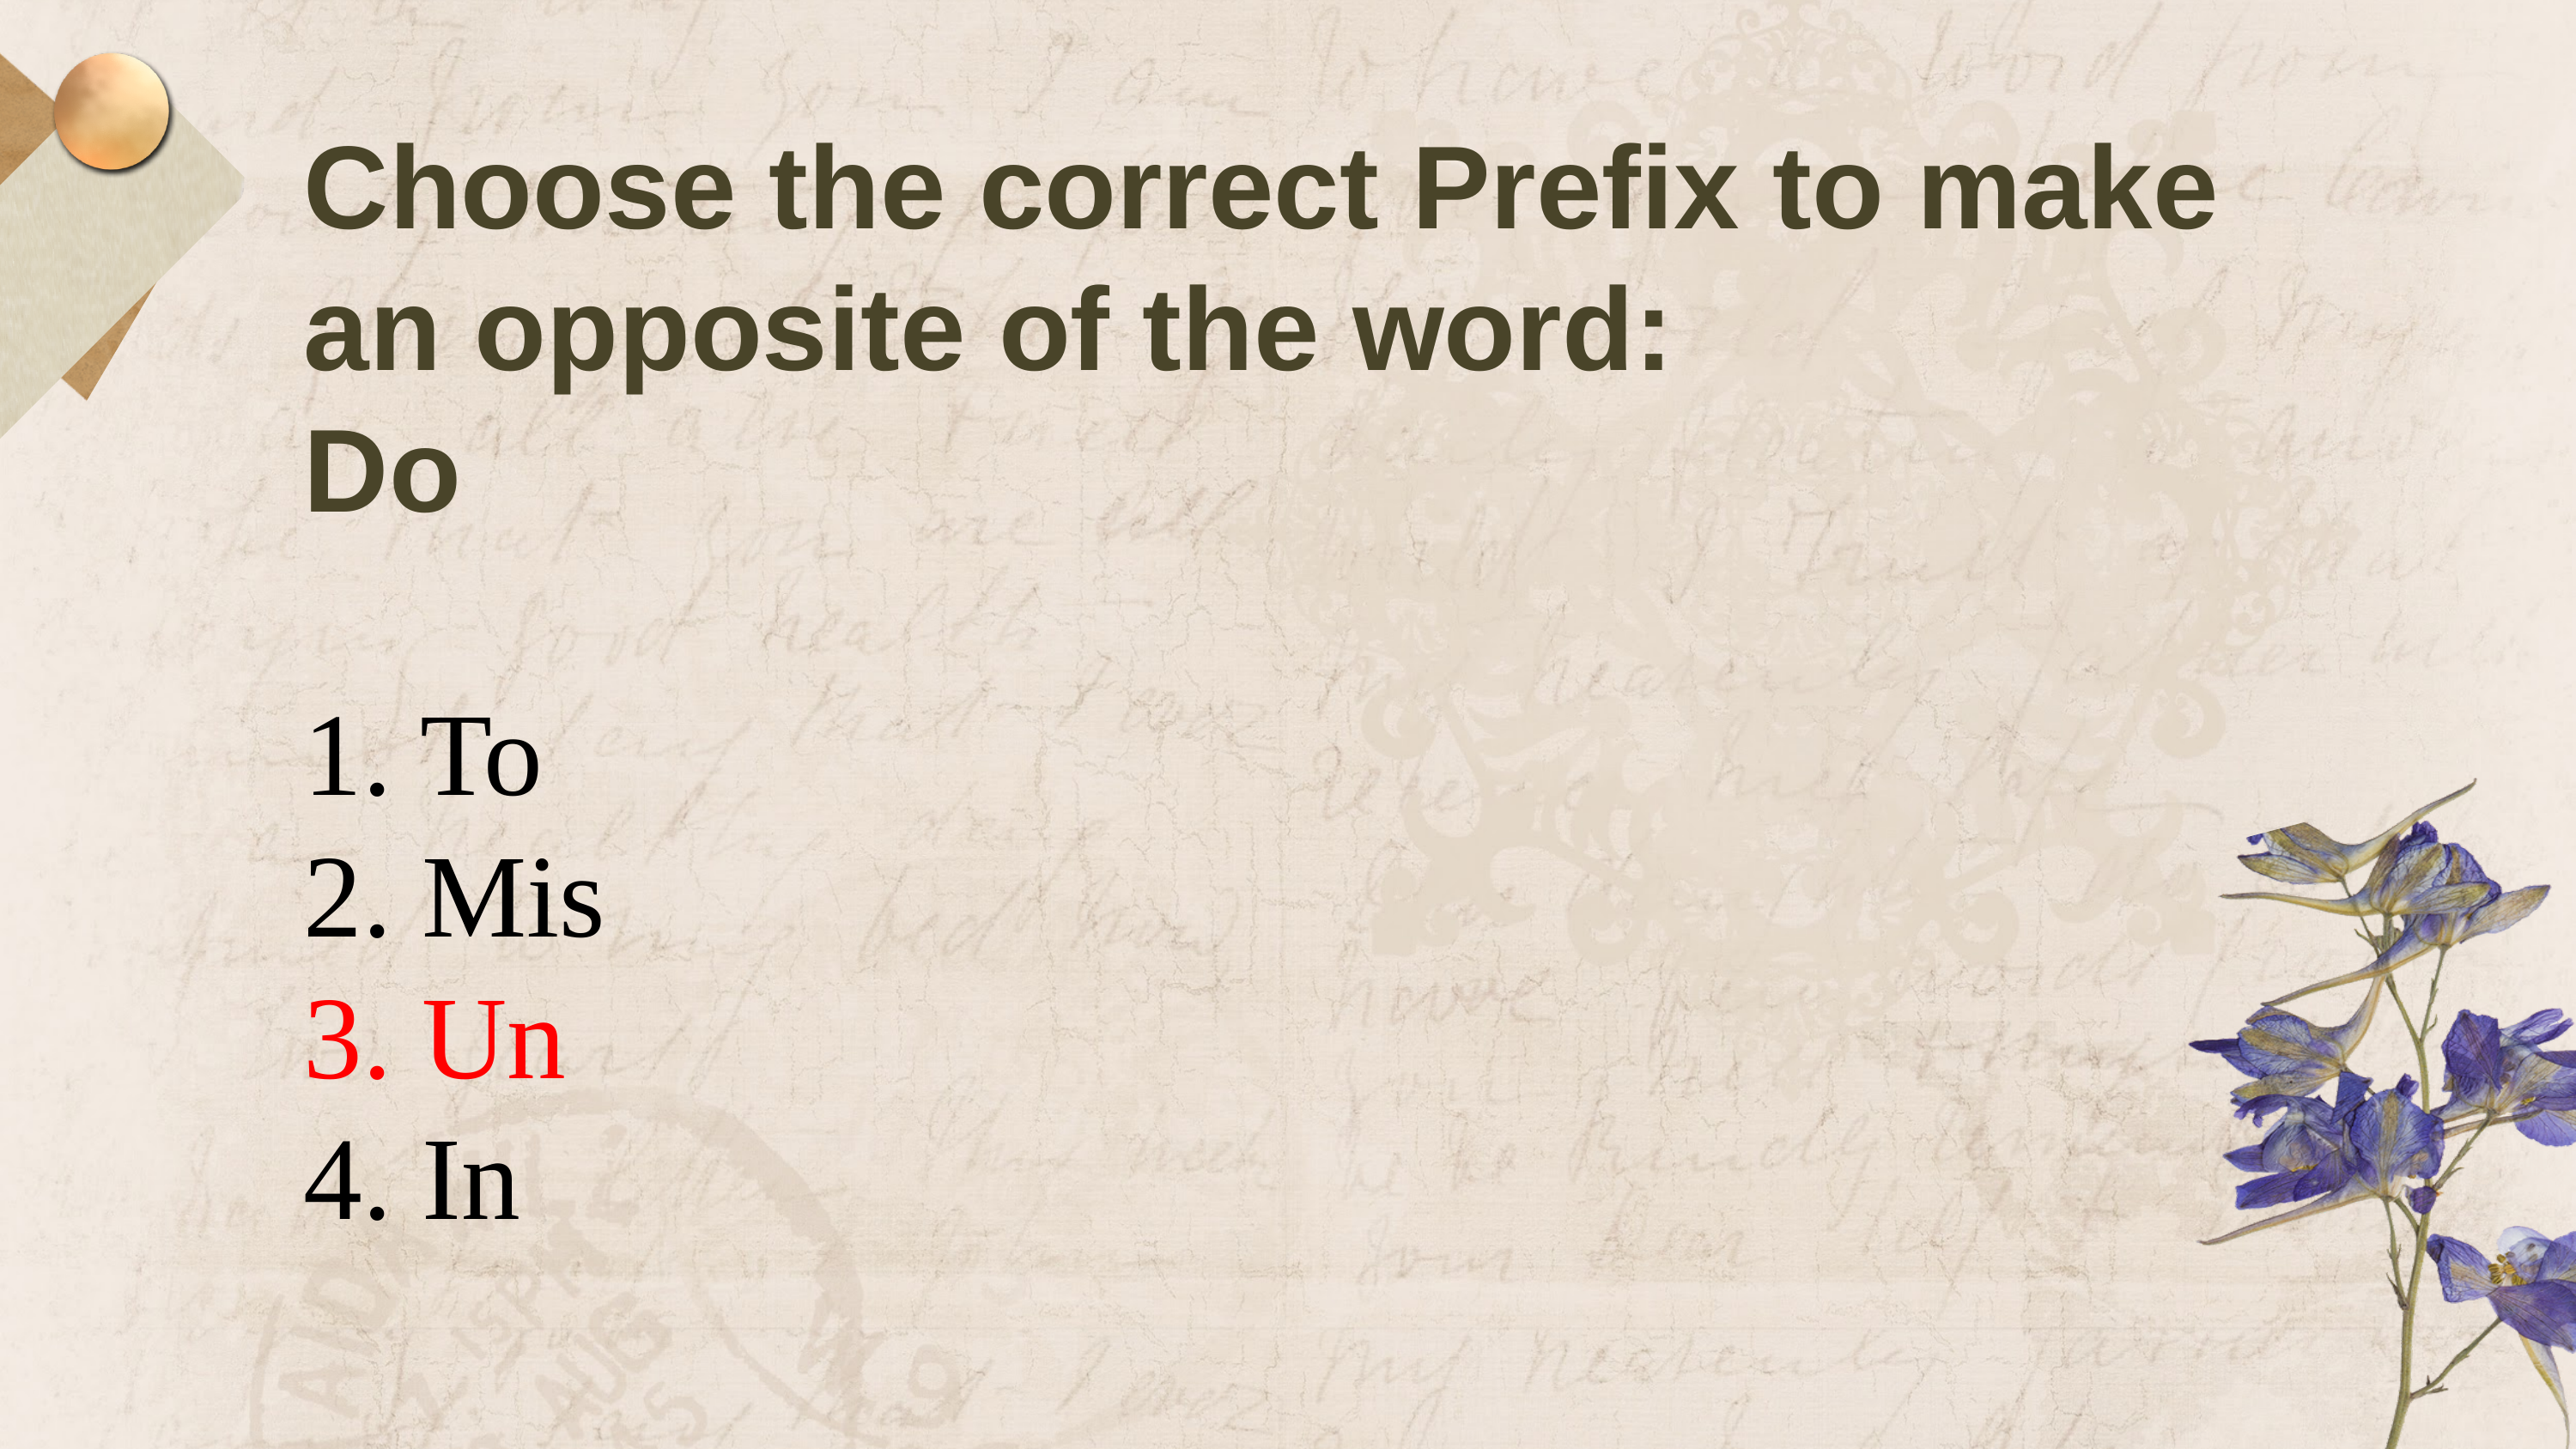

Choose the correct Prefix to make an opposite of the word:
Do

1. To
2. Mis
3. Un
4. In